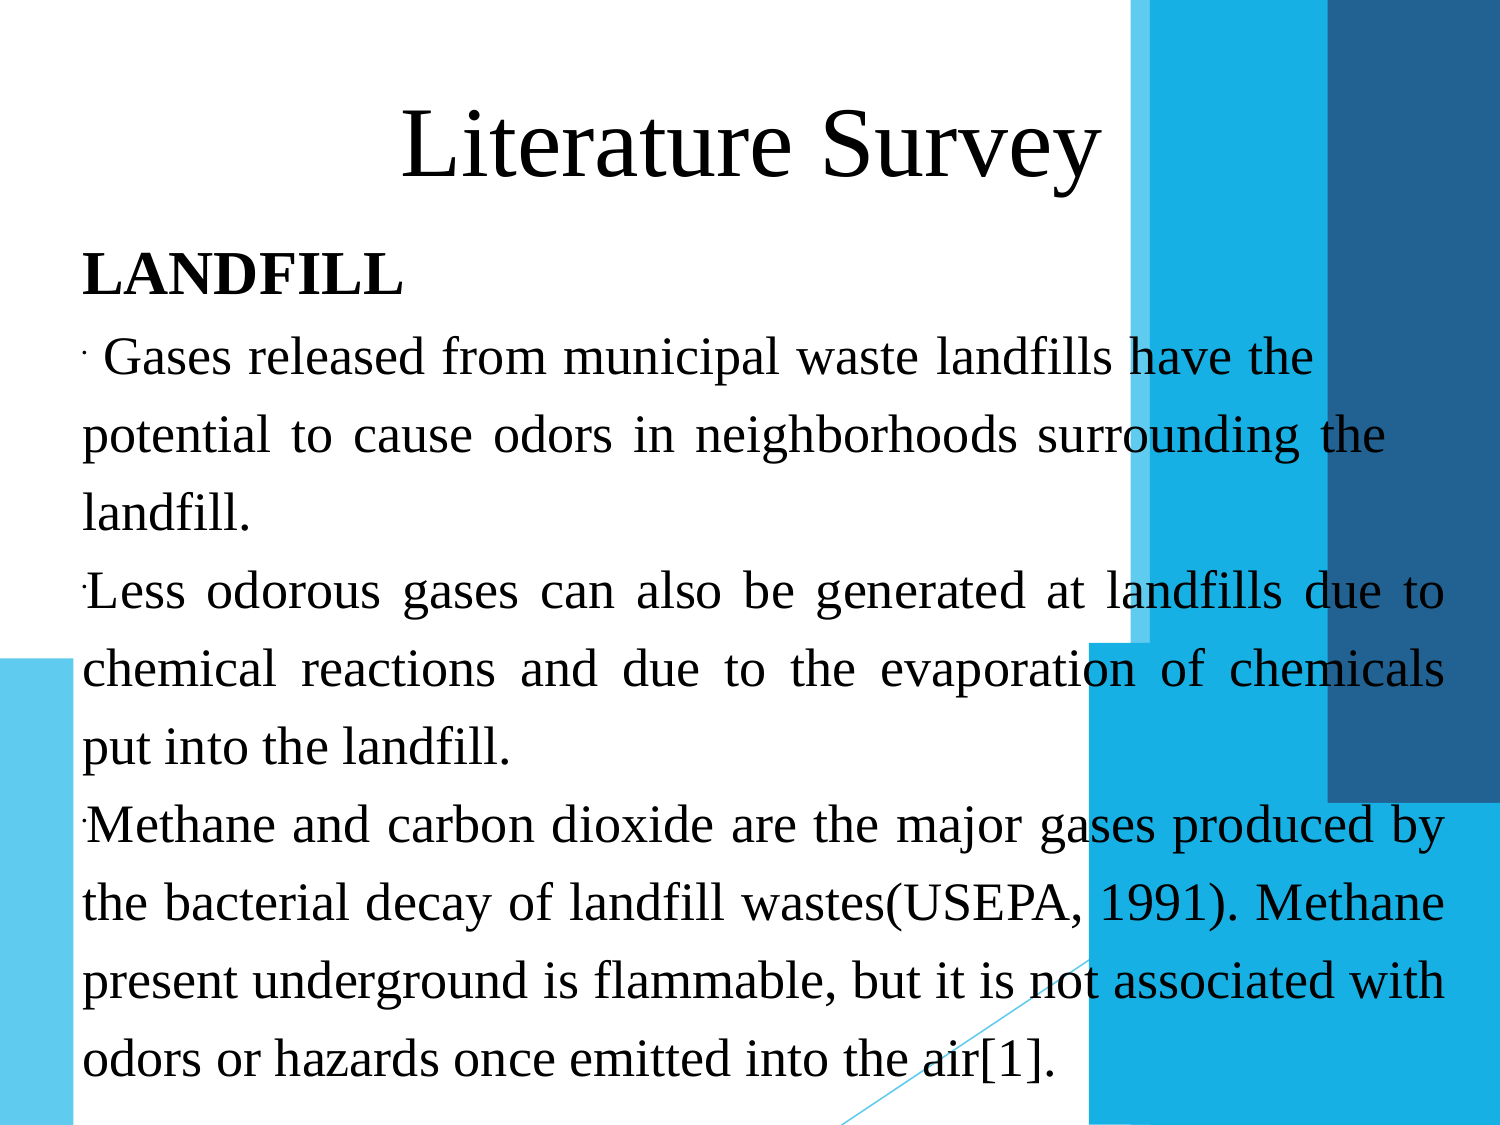

Literature Survey
LANDFILL
 Gases released from municipal waste landfills have the         potential to cause odors in neighborhoods surrounding the    landfill.
Less odorous gases can also be generated at landfills due to chemical reactions and due to the evaporation of chemicals put into the landfill.
Methane and carbon dioxide are the major gases produced by the bacterial decay of landfill wastes(USEPA, 1991). Methane present underground is flammable, but it is not associated with odors or hazards once emitted into the air[1].